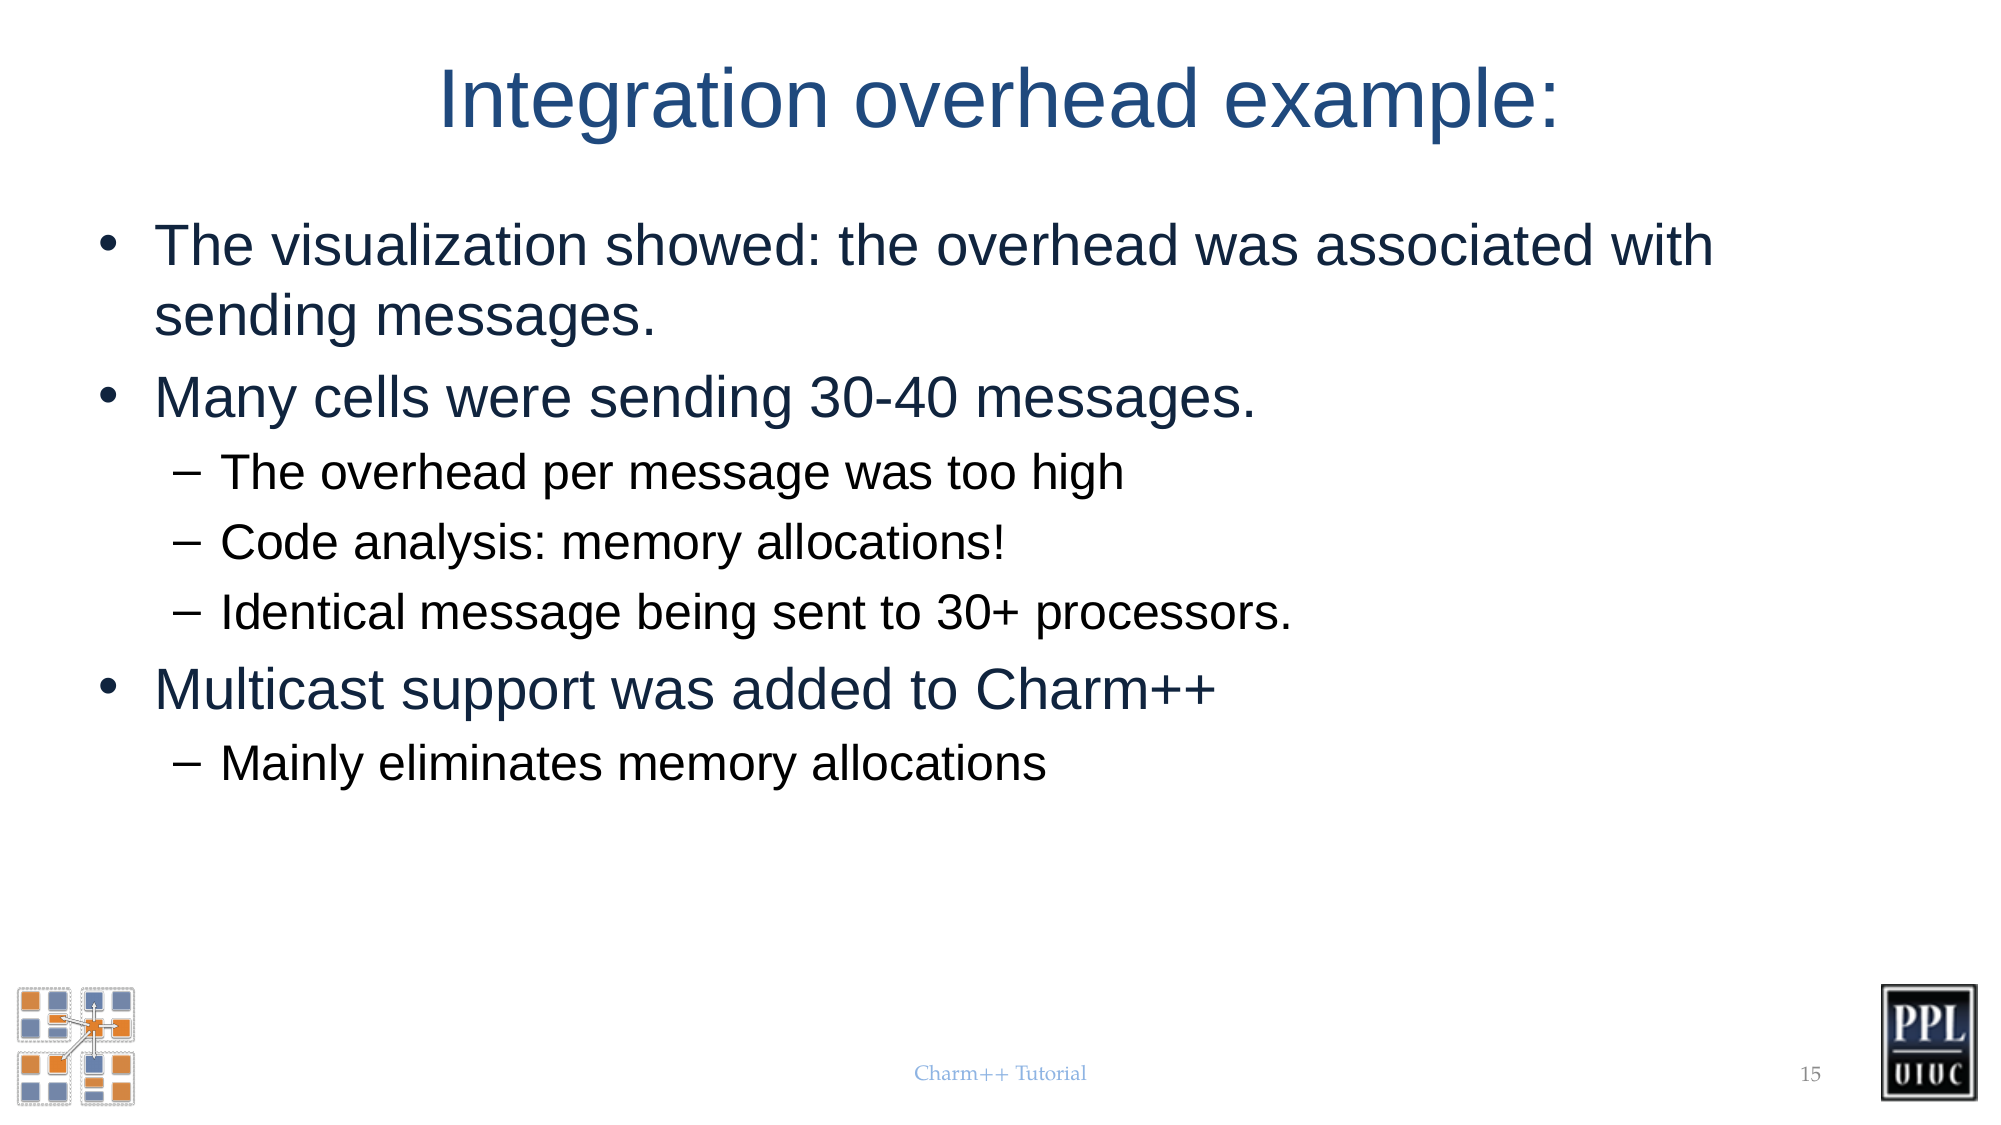

# Integration overhead example:
The visualization showed: the overhead was associated with sending messages.
Many cells were sending 30-40 messages.
The overhead per message was too high
Code analysis: memory allocations!
Identical message being sent to 30+ processors.
Multicast support was added to Charm++
Mainly eliminates memory allocations
Charm++ Tutorial
15